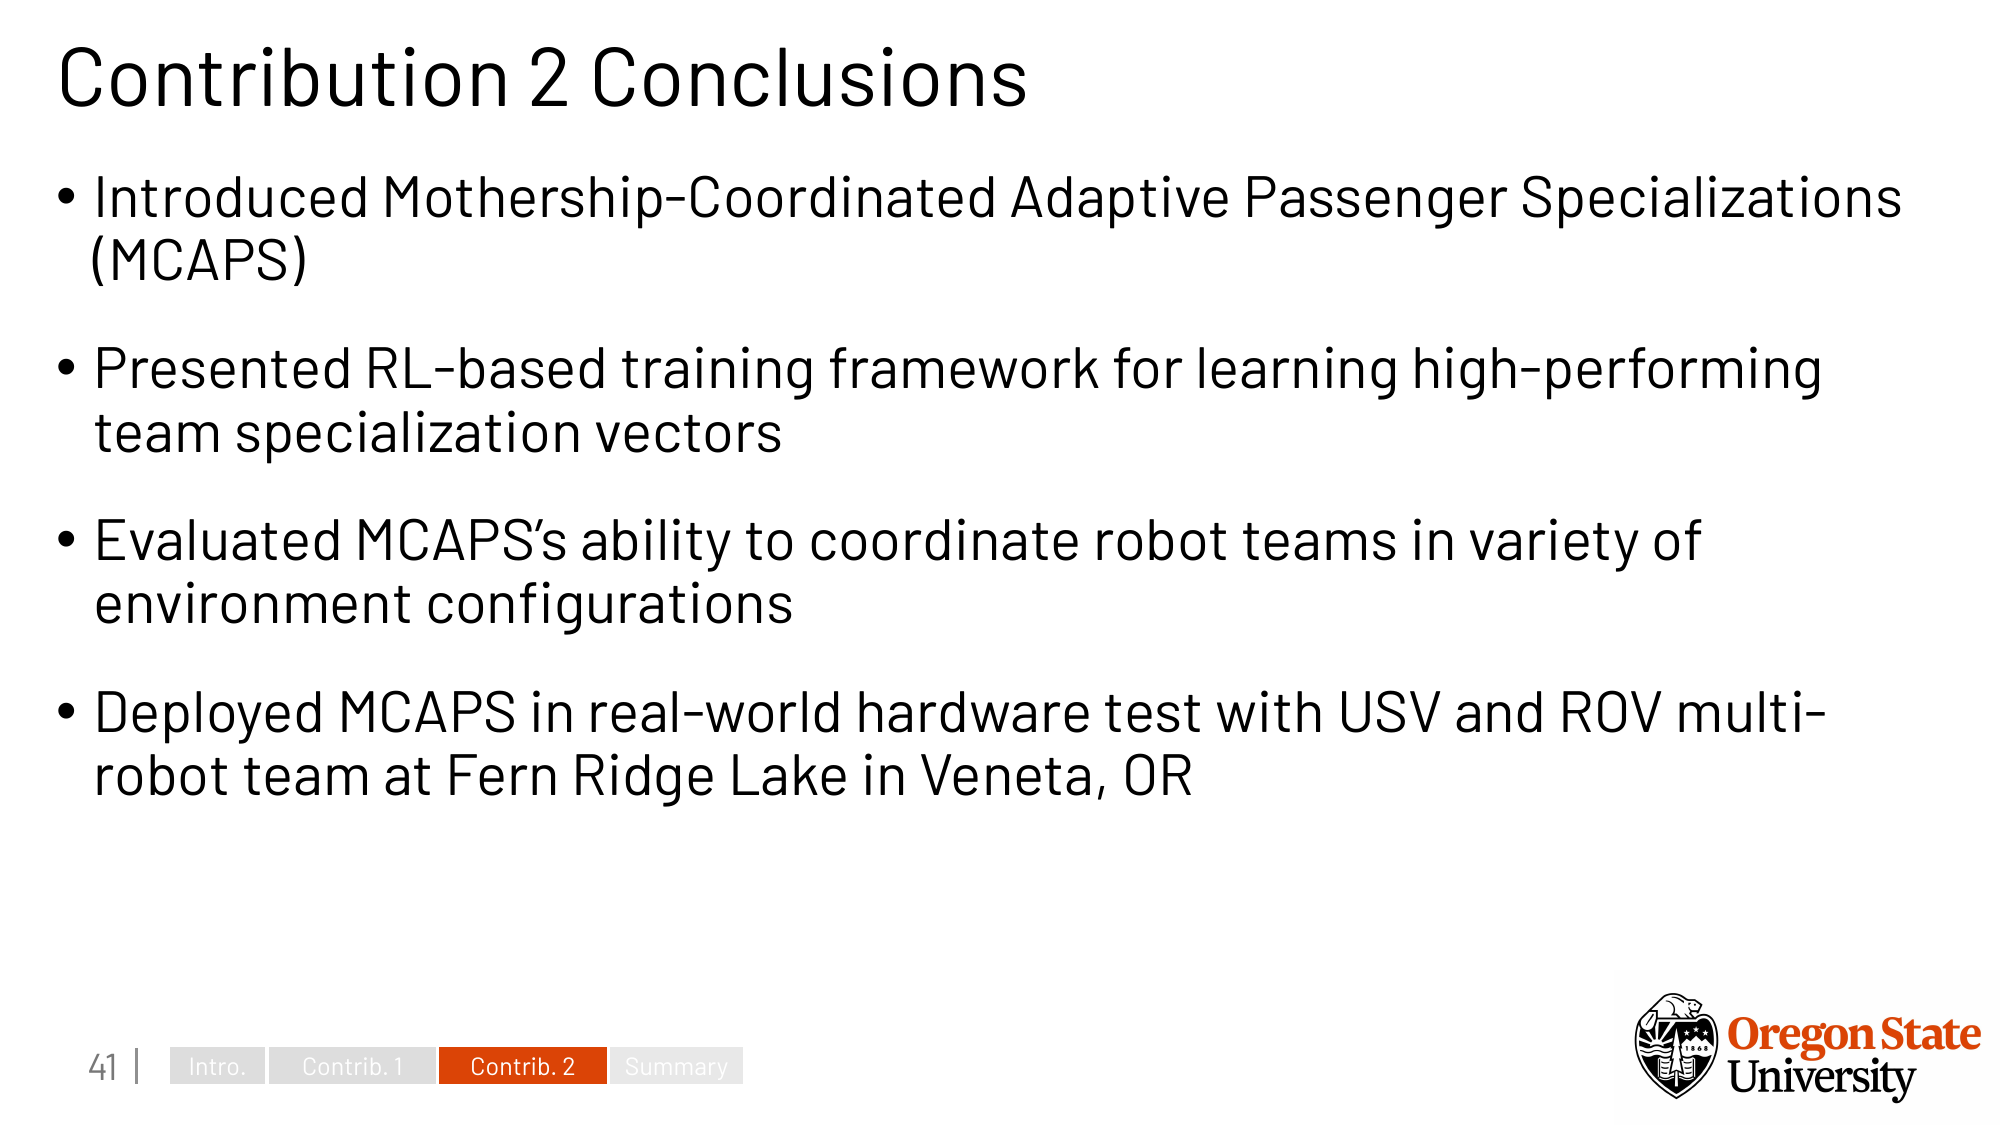

# Contribution 2 Conclusions
Introduced Mothership-Coordinated Adaptive Passenger Specializations (MCAPS)
Presented RL-based training framework for learning high-performing team specialization vectors
Evaluated MCAPS’s ability to coordinate robot teams in variety of environment configurations
Deployed MCAPS in real-world hardware test with USV and ROV multi-robot team at Fern Ridge Lake in Veneta, OR
41
Intro.
Contrib. 1
Contrib. 2
Summary